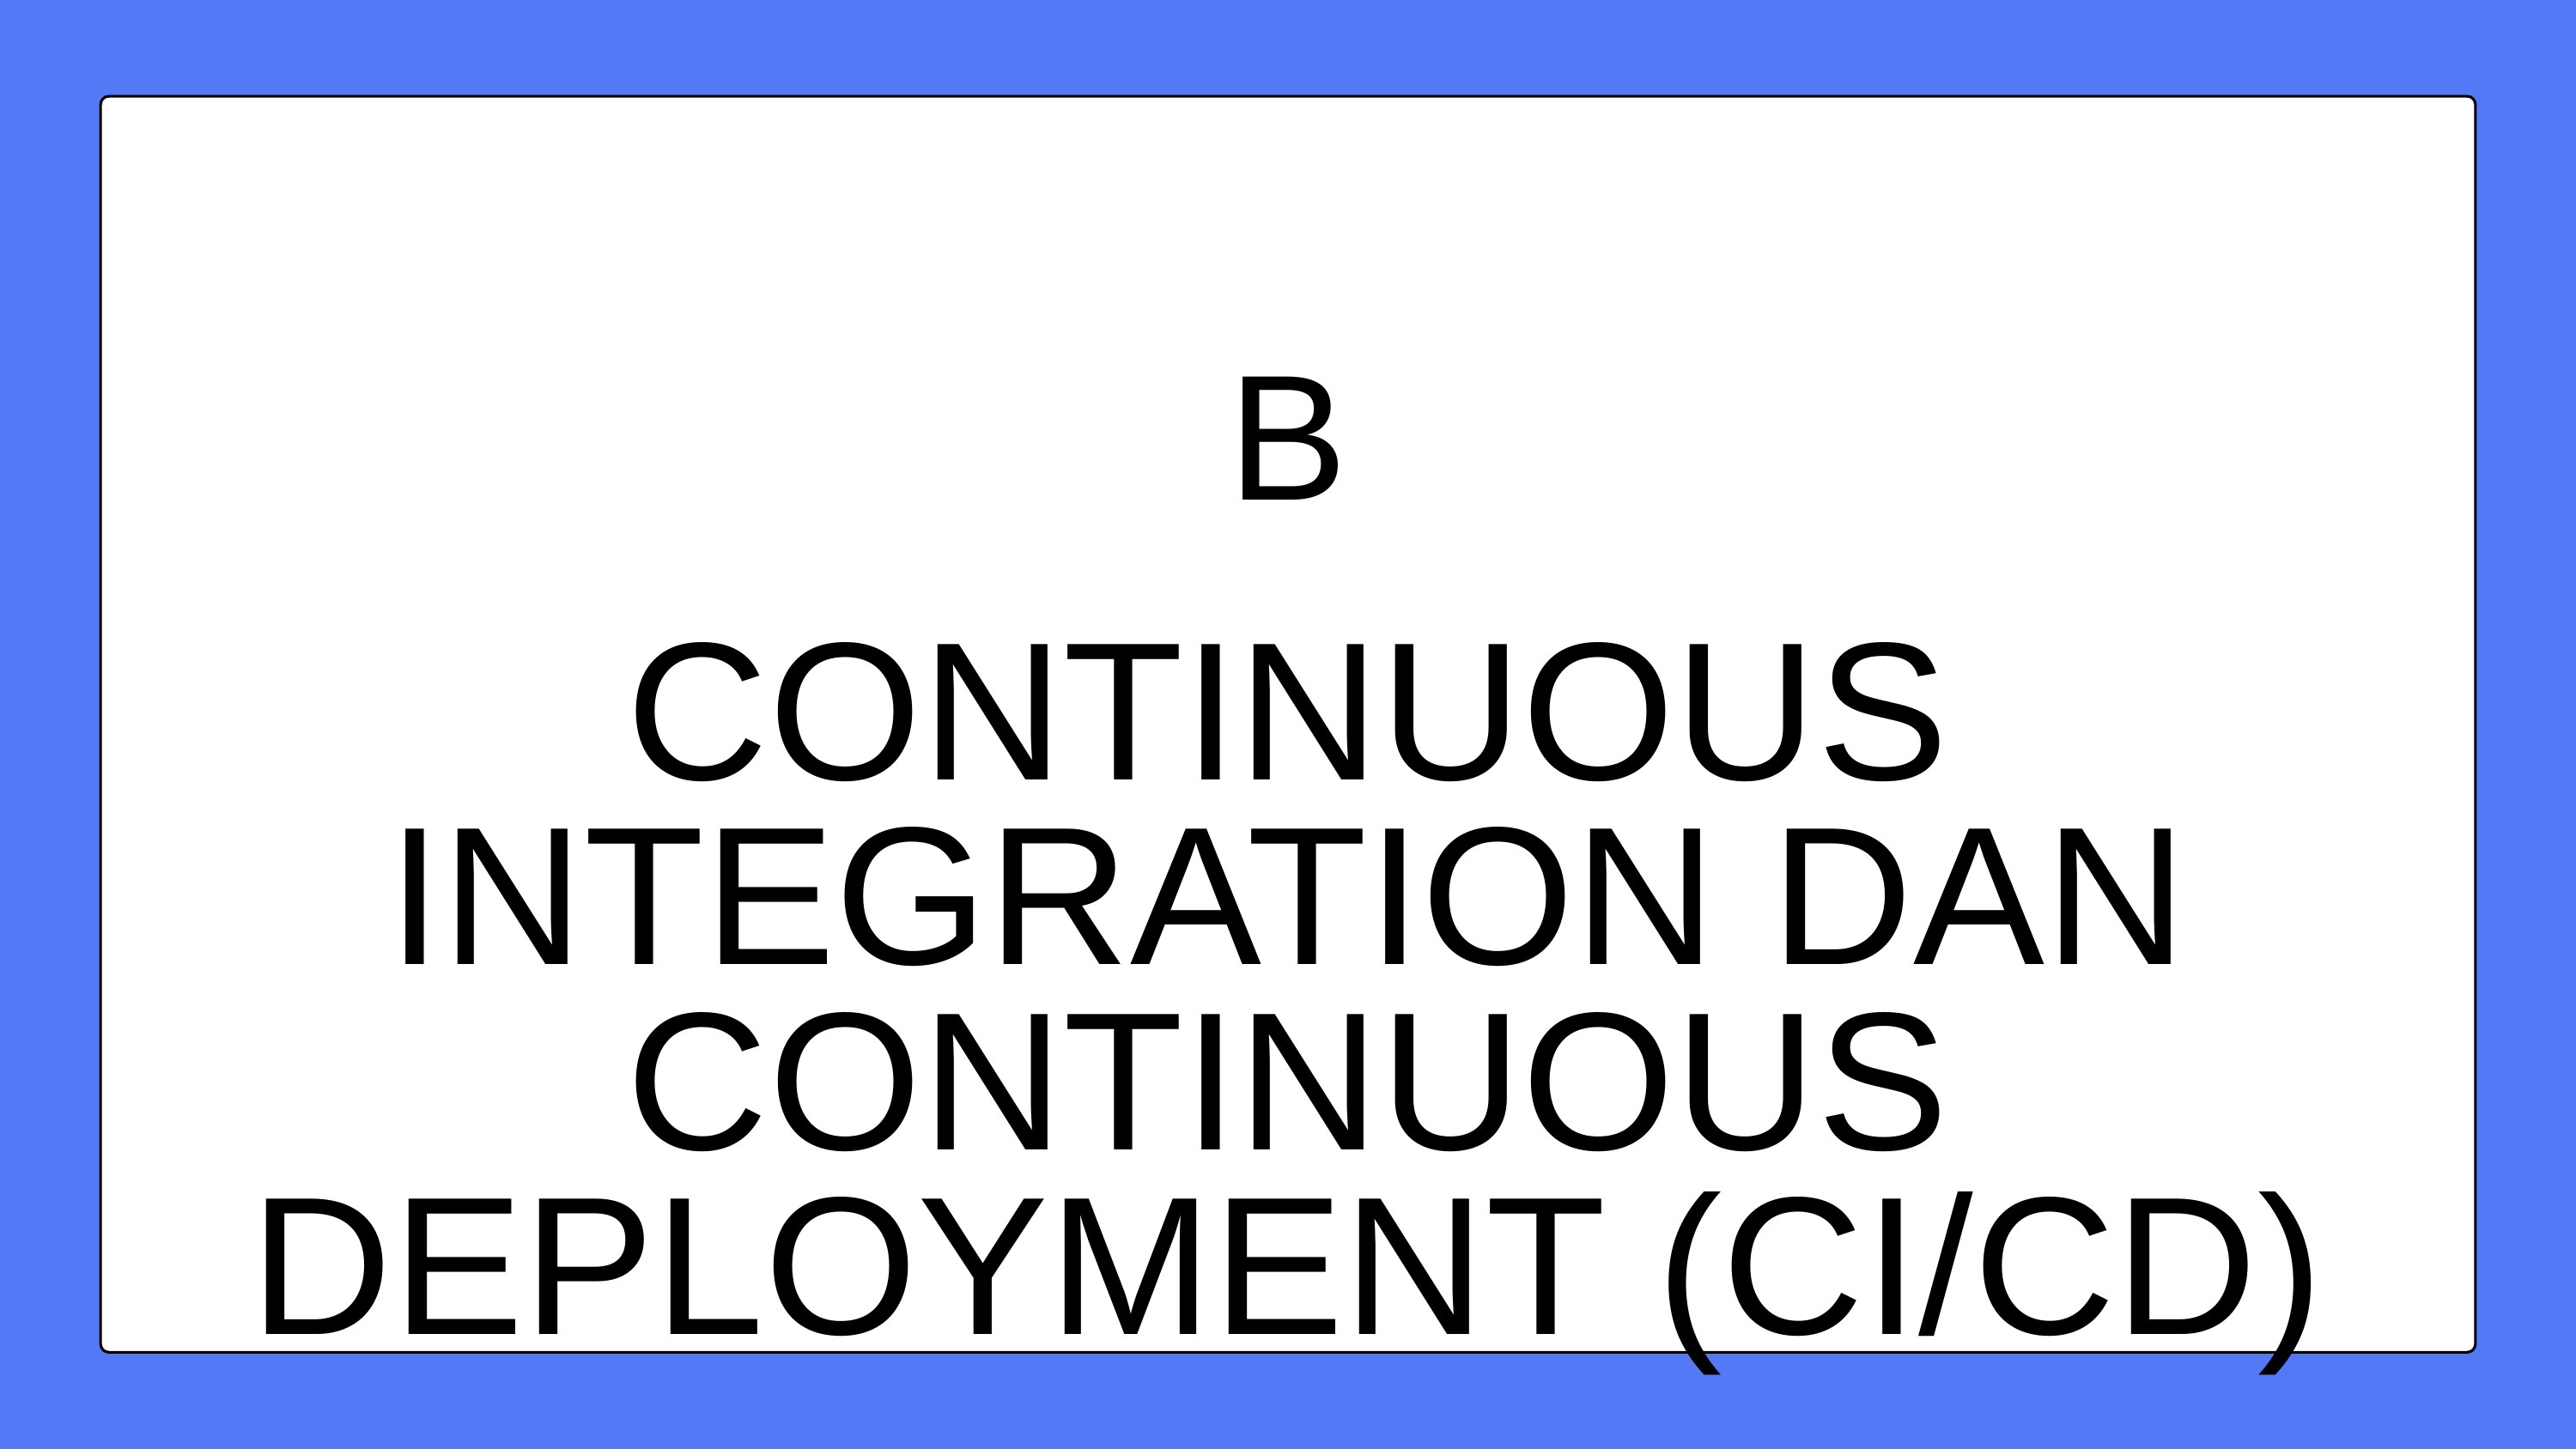

B
CONTINUOUS INTEGRATION DAN CONTINUOUS DEPLOYMENT (CI/CD)